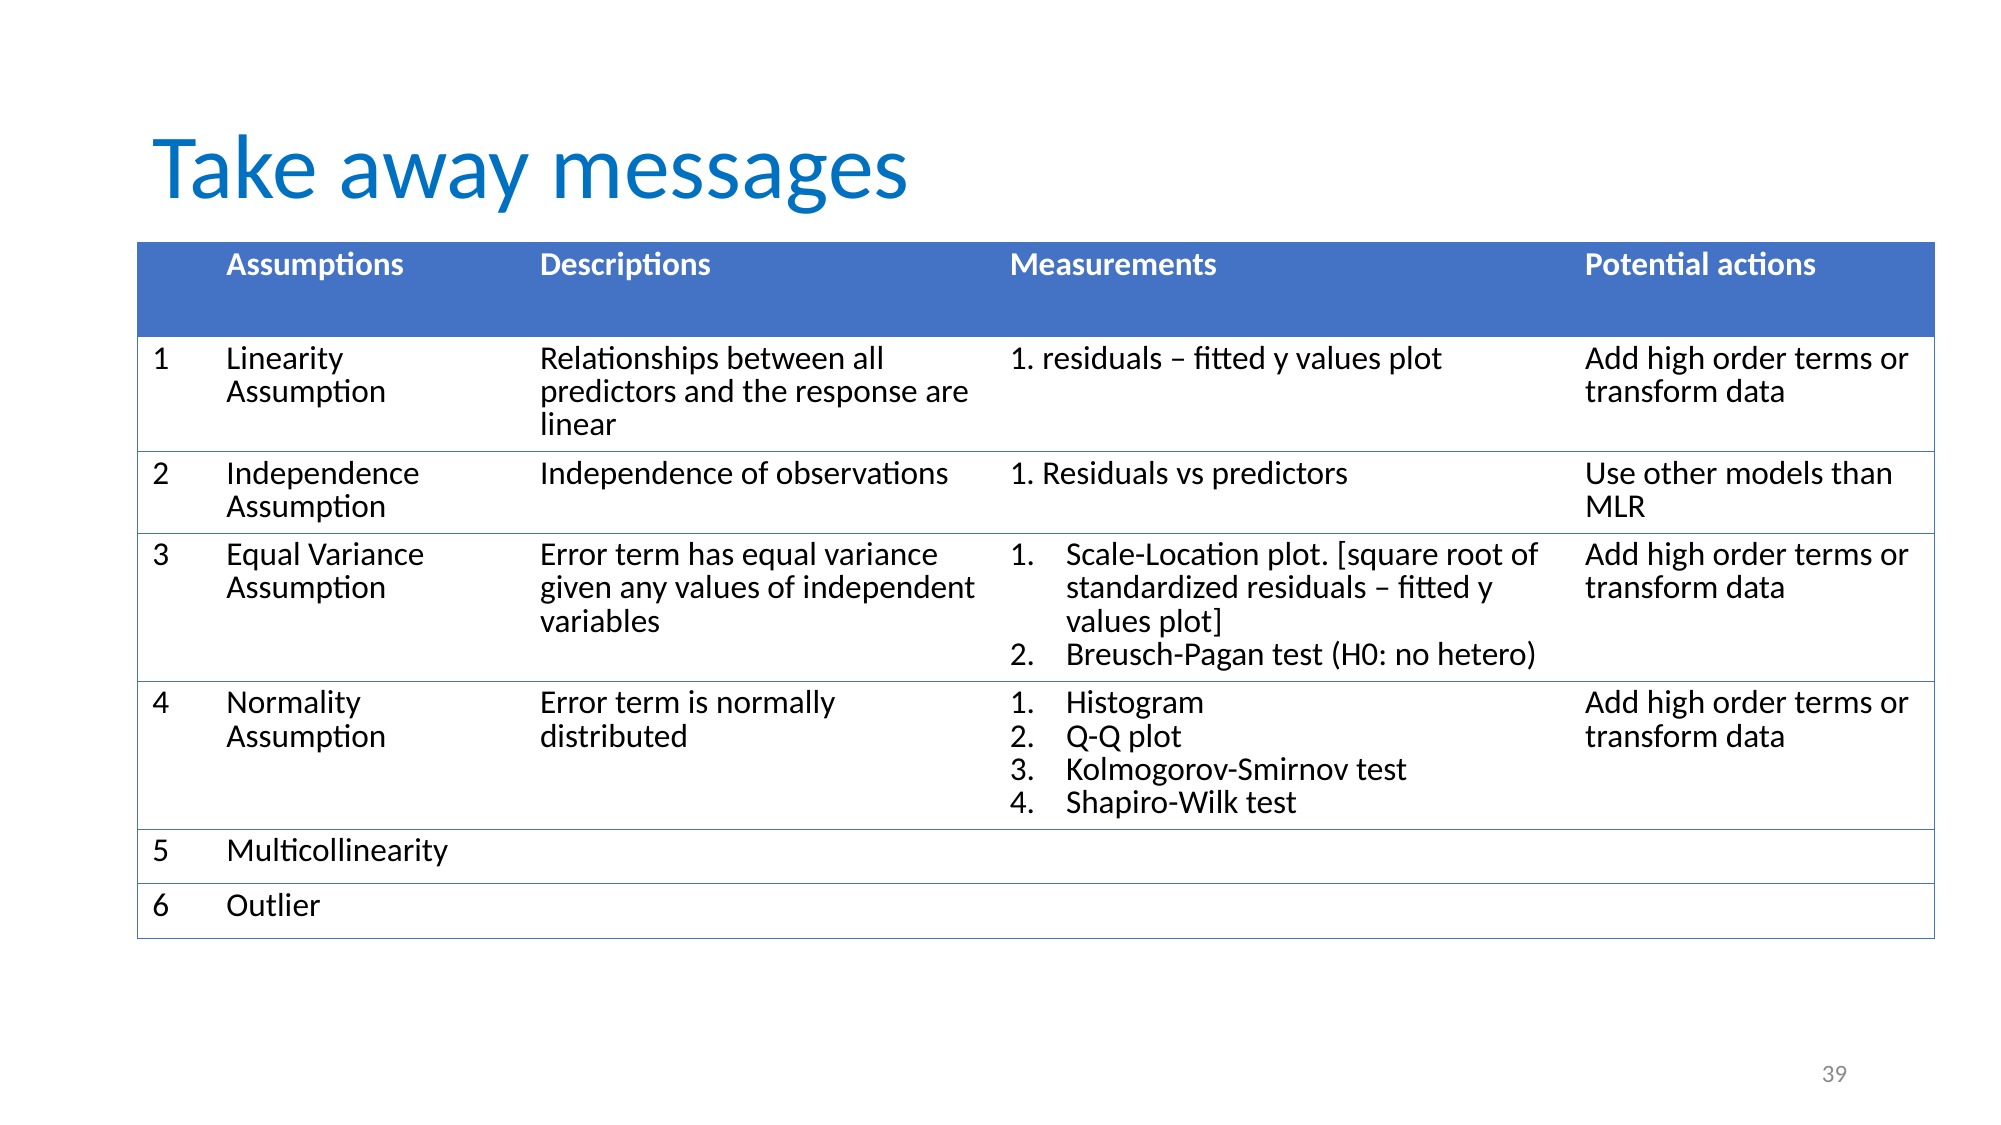

# Take away messages
|  | Assumptions | Descriptions | Measurements | Potential actions |
| --- | --- | --- | --- | --- |
| 1 | Linearity Assumption | Relationships between all predictors and the response are linear | 1. residuals – fitted y values plot | Add high order terms or transform data |
| 2 | Independence Assumption | Independence of observations | 1. Residuals vs predictors | Use other models than MLR |
| 3 | Equal Variance Assumption | Error term has equal variance given any values of independent variables | Scale-Location plot. [square root of standardized residuals – fitted y values plot] Breusch-Pagan test (H0: no hetero) | Add high order terms or transform data |
| 4 | Normality Assumption | Error term is normally distributed | Histogram Q-Q plot Kolmogorov-Smirnov test Shapiro-Wilk test | Add high order terms or transform data |
| 5 | Multicollinearity |  |  |  |
| 6 | Outlier |  |  |  |
39